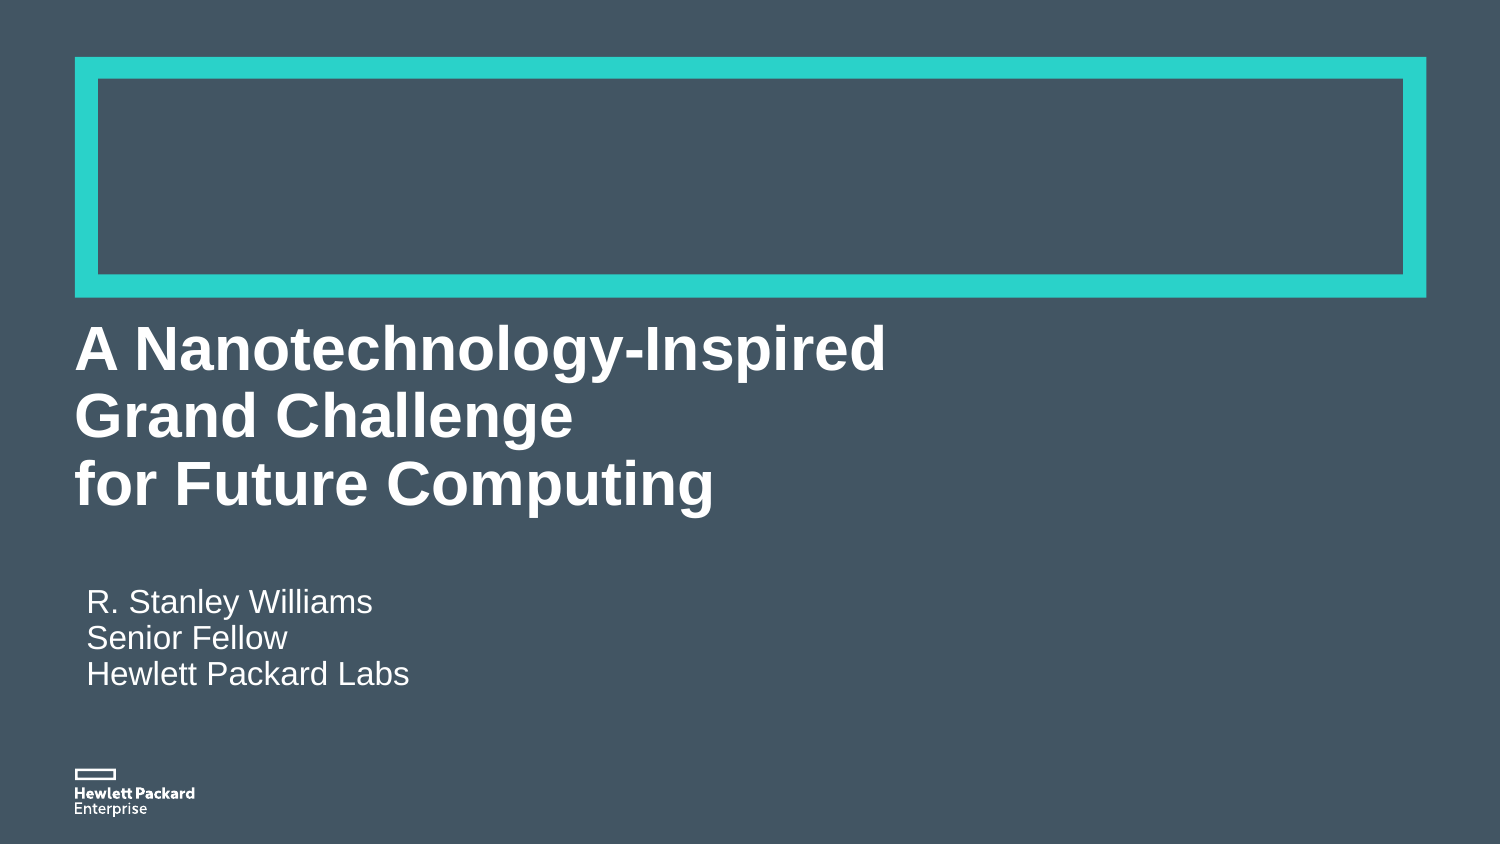

# A Nanotechnology-Inspired Grand Challenge for Future Computing
R. Stanley Williams
Senior Fellow
Hewlett Packard Labs